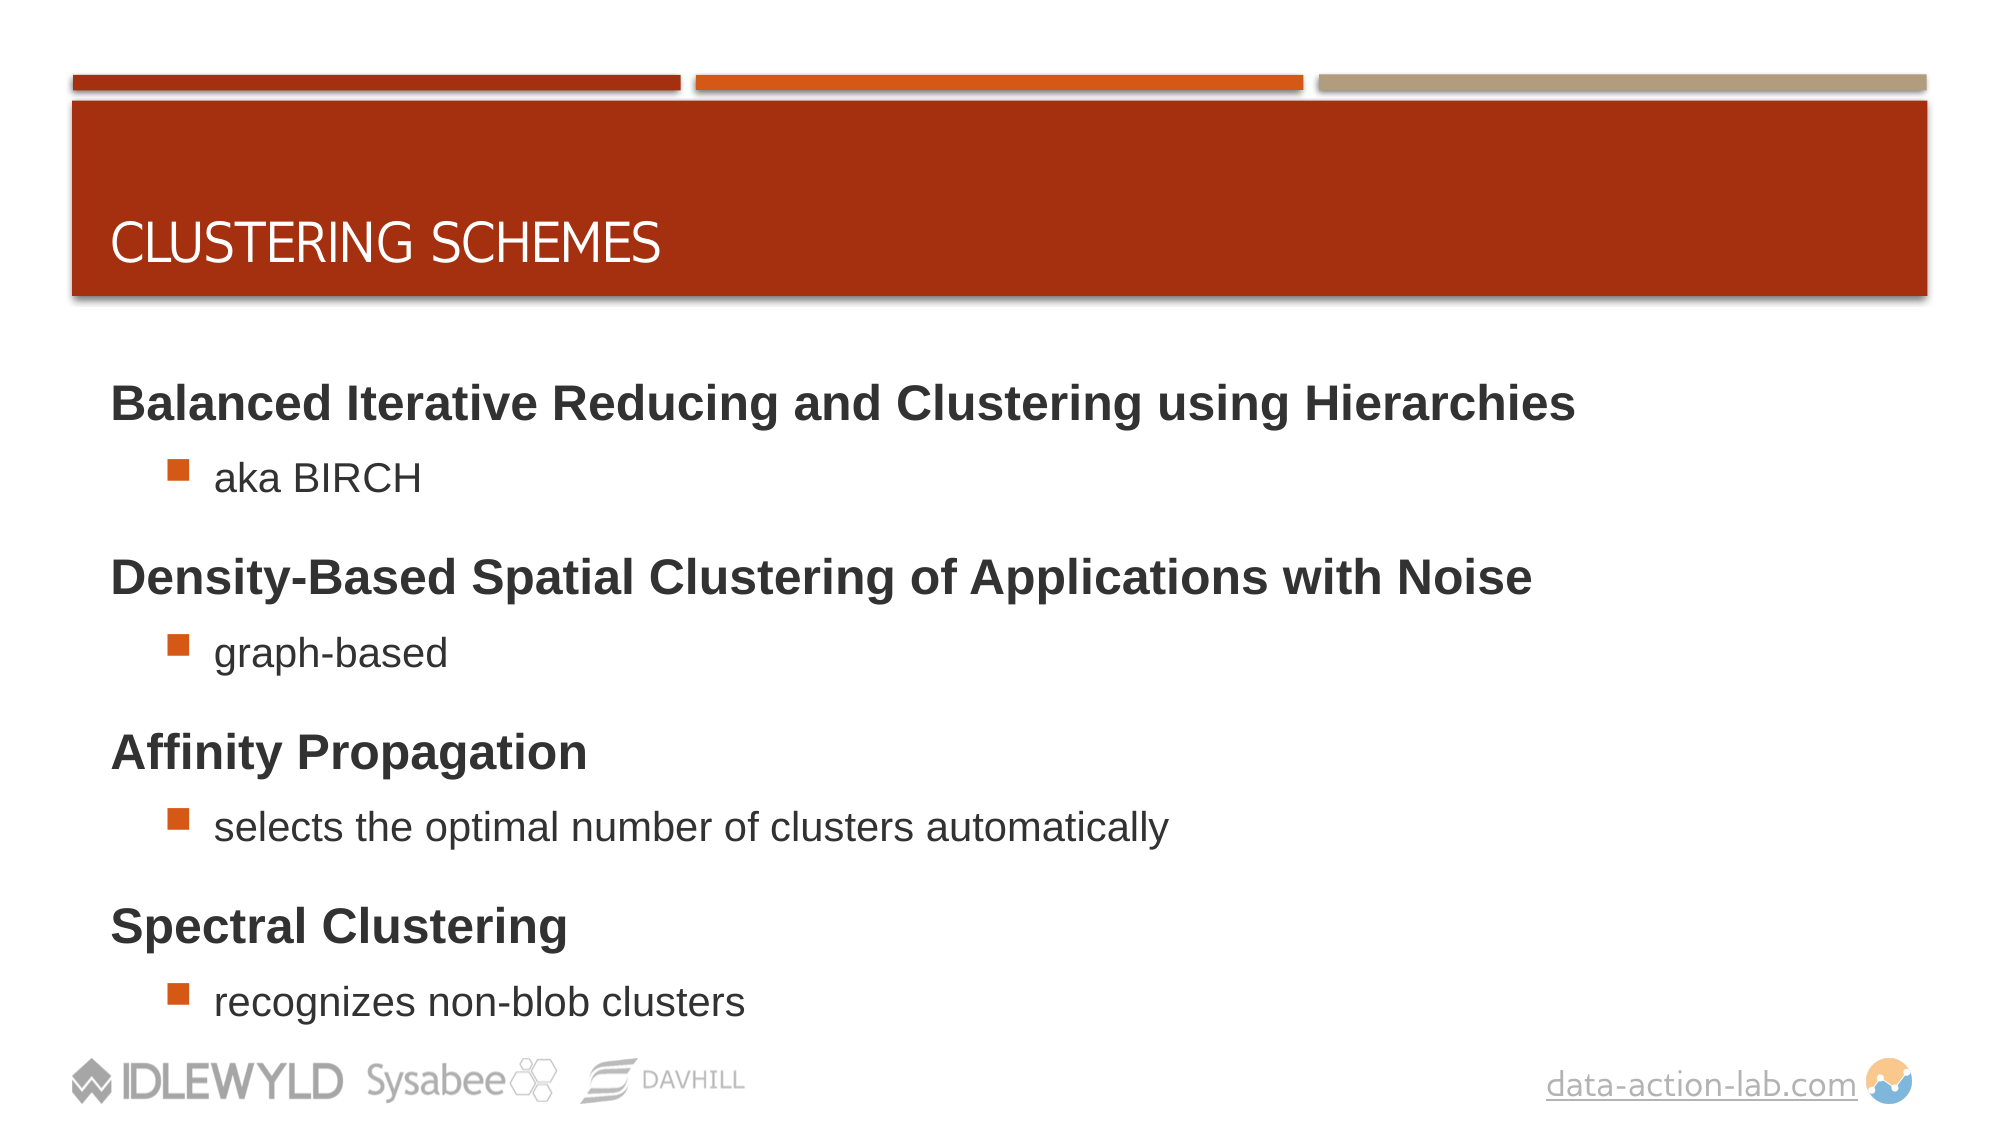

# Clustering Schemes
Balanced Iterative Reducing and Clustering using Hierarchies
aka BIRCH

Density-Based Spatial Clustering of Applications with Noise
graph-based

Affinity Propagation
selects the optimal number of clusters automatically

Spectral Clustering
recognizes non-blob clusters